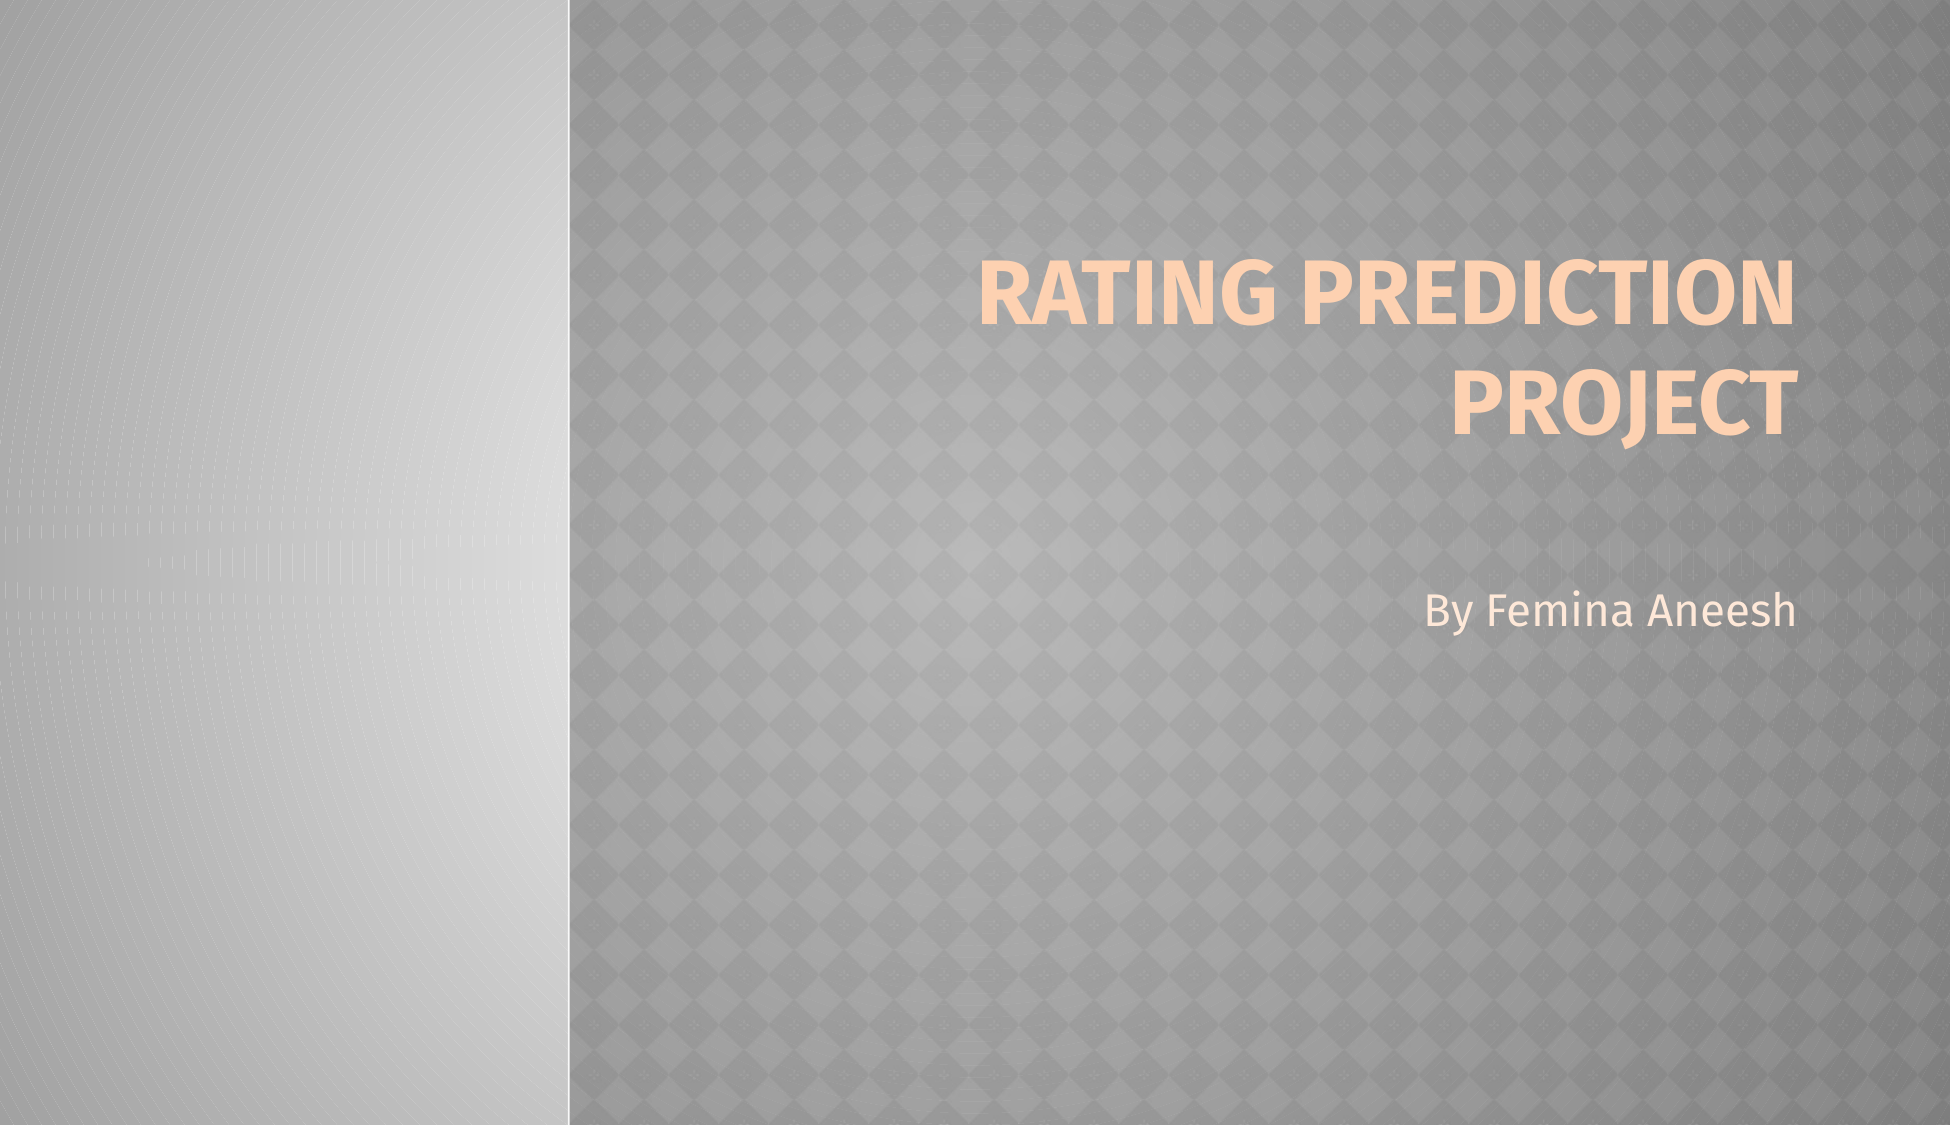

# RATING PREDICTION PROJECT
By Femina Aneesh